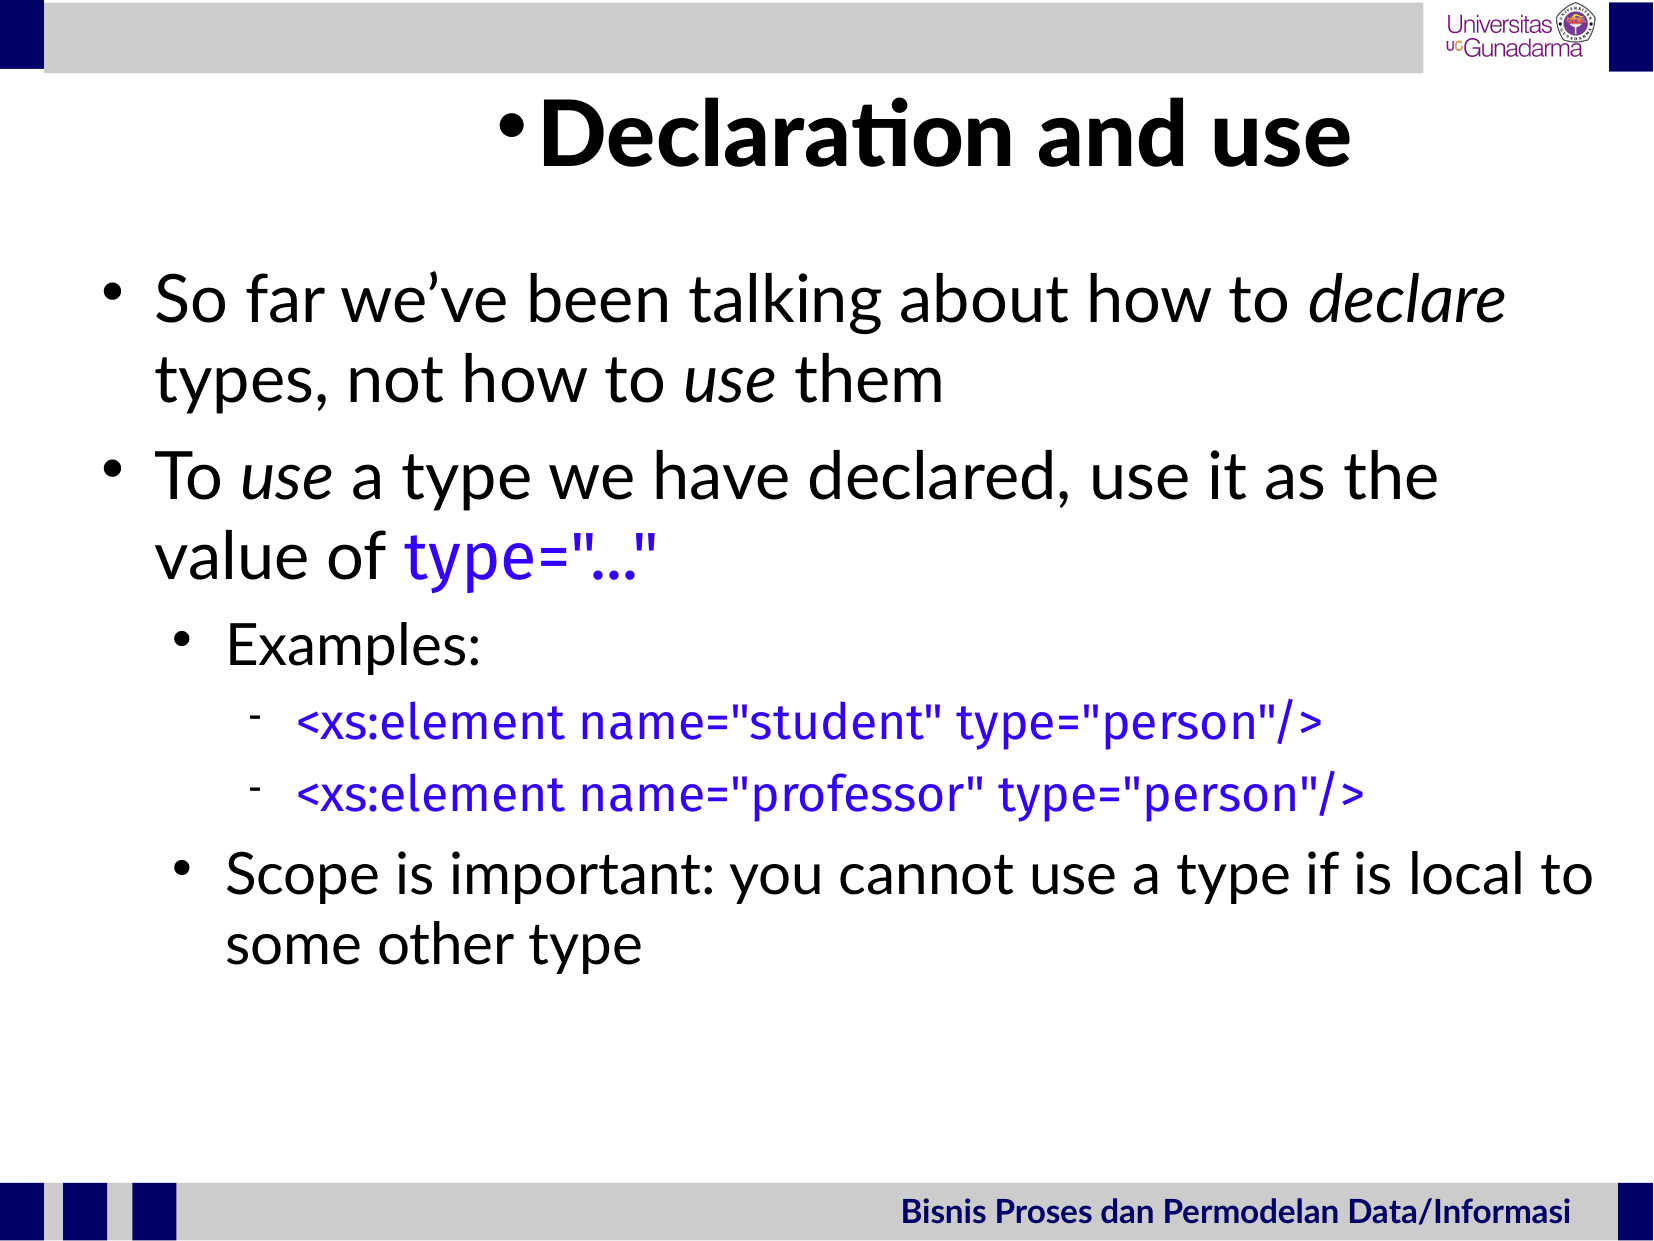

Declaration and use
So far we’ve been talking about how to declare types, not how to use them
To use a type we have declared, use it as the value of type="..."
Examples:
<xs:element name="student" type="person"/>
<xs:element name="professor" type="person"/>
Scope is important: you cannot use a type if is local to some other type